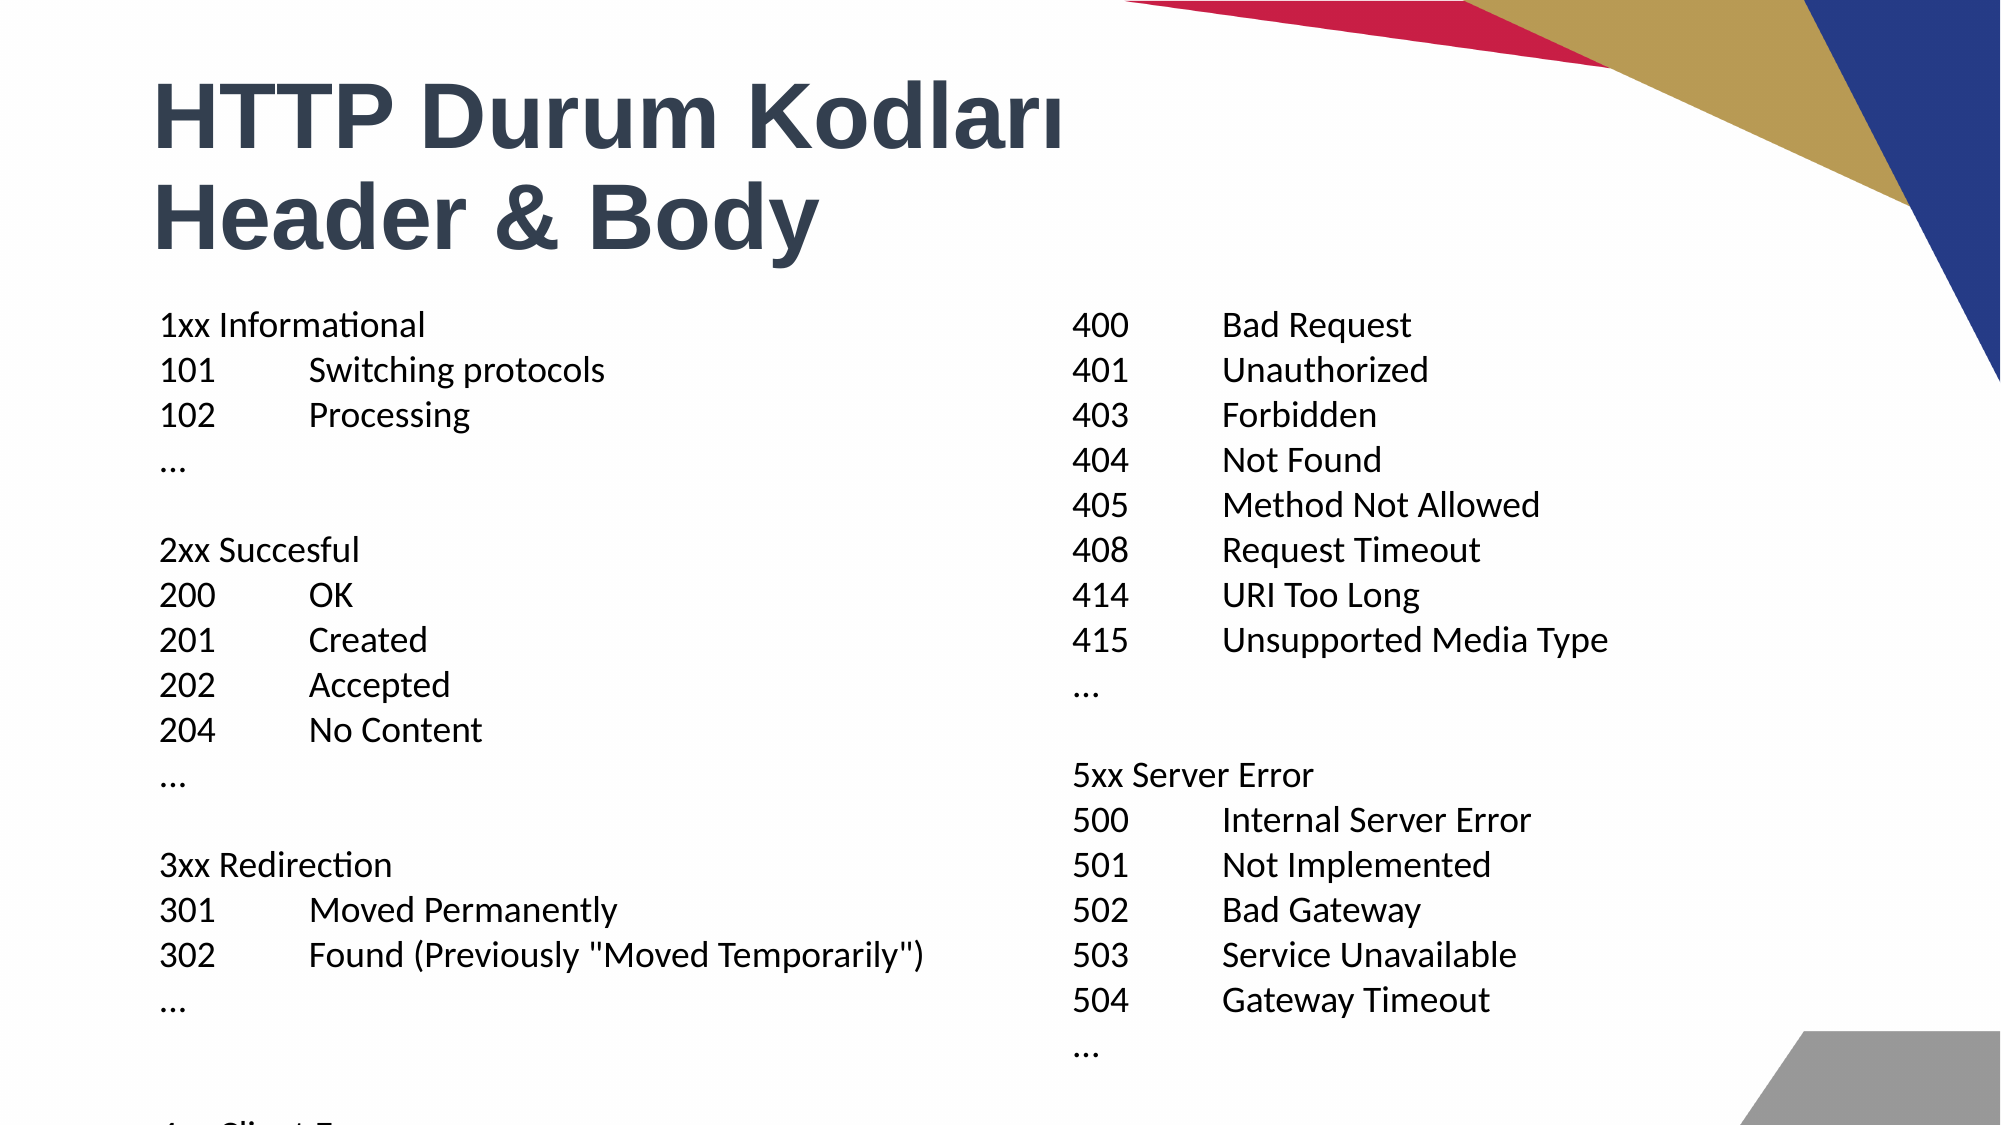

# HTTP Durum Kodları Header & Body
1xx Informational
101	Switching protocols
102	Processing
...

2xx Succesful
200	OK
201	Created
202	Accepted
204	No Content
...

3xx Redirection
301	Moved Permanently
302	Found (Previously "Moved Temporarily")
...

4xx Client Error
400	Bad Request
401	Unauthorized
403	Forbidden
404	Not Found
405	Method Not Allowed
408	Request Timeout
414	URI Too Long
415	Unsupported Media Type
...

5xx Server Error
500	Internal Server Error
501	Not Implemented
502	Bad Gateway
503	Service Unavailable
504	Gateway Timeout
...